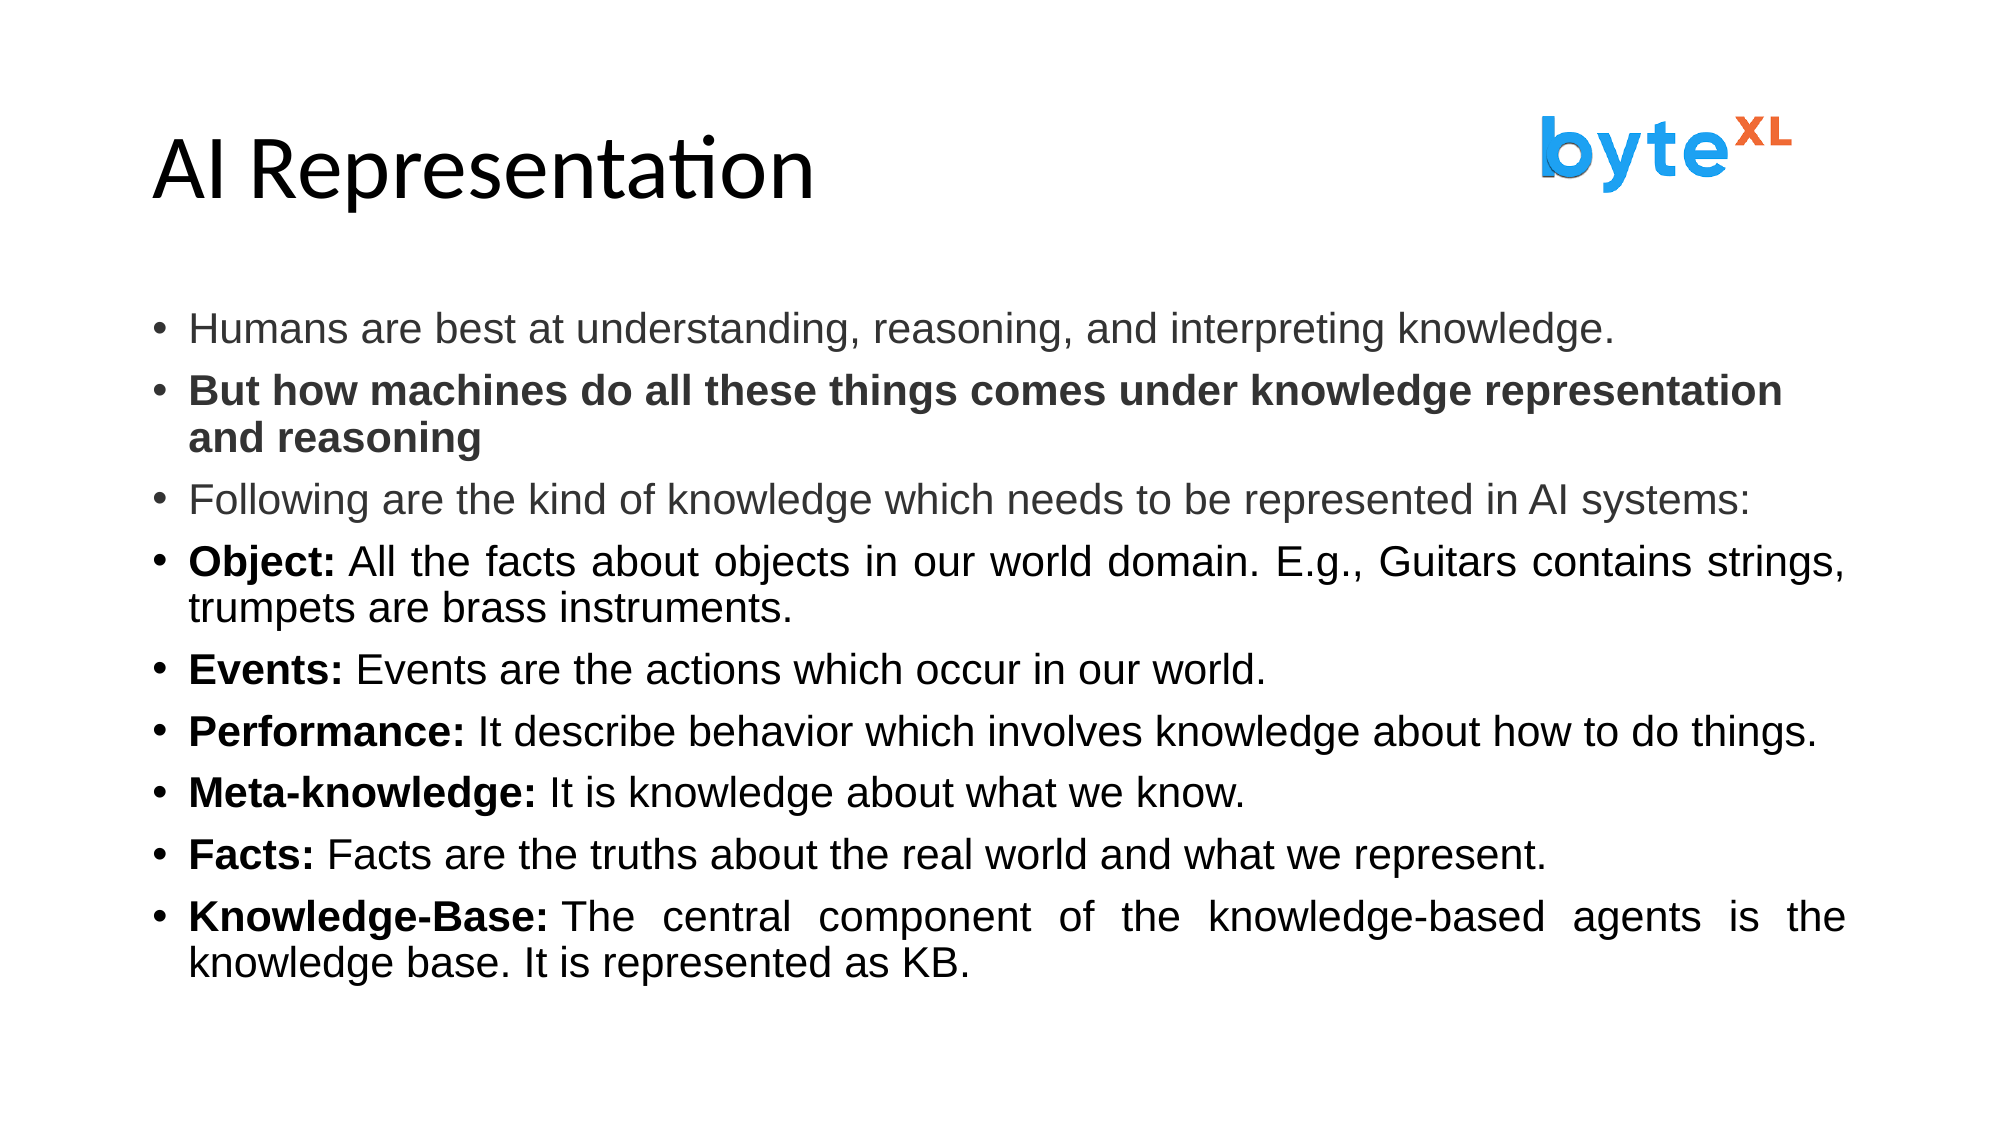

# AI Representation
Humans are best at understanding, reasoning, and interpreting knowledge.
But how machines do all these things comes under knowledge representation and reasoning
Following are the kind of knowledge which needs to be represented in AI systems:
Object: All the facts about objects in our world domain. E.g., Guitars contains strings, trumpets are brass instruments.
Events: Events are the actions which occur in our world.
Performance: It describe behavior which involves knowledge about how to do things.
Meta-knowledge: It is knowledge about what we know.
Facts: Facts are the truths about the real world and what we represent.
Knowledge-Base: The central component of the knowledge-based agents is the knowledge base. It is represented as KB.